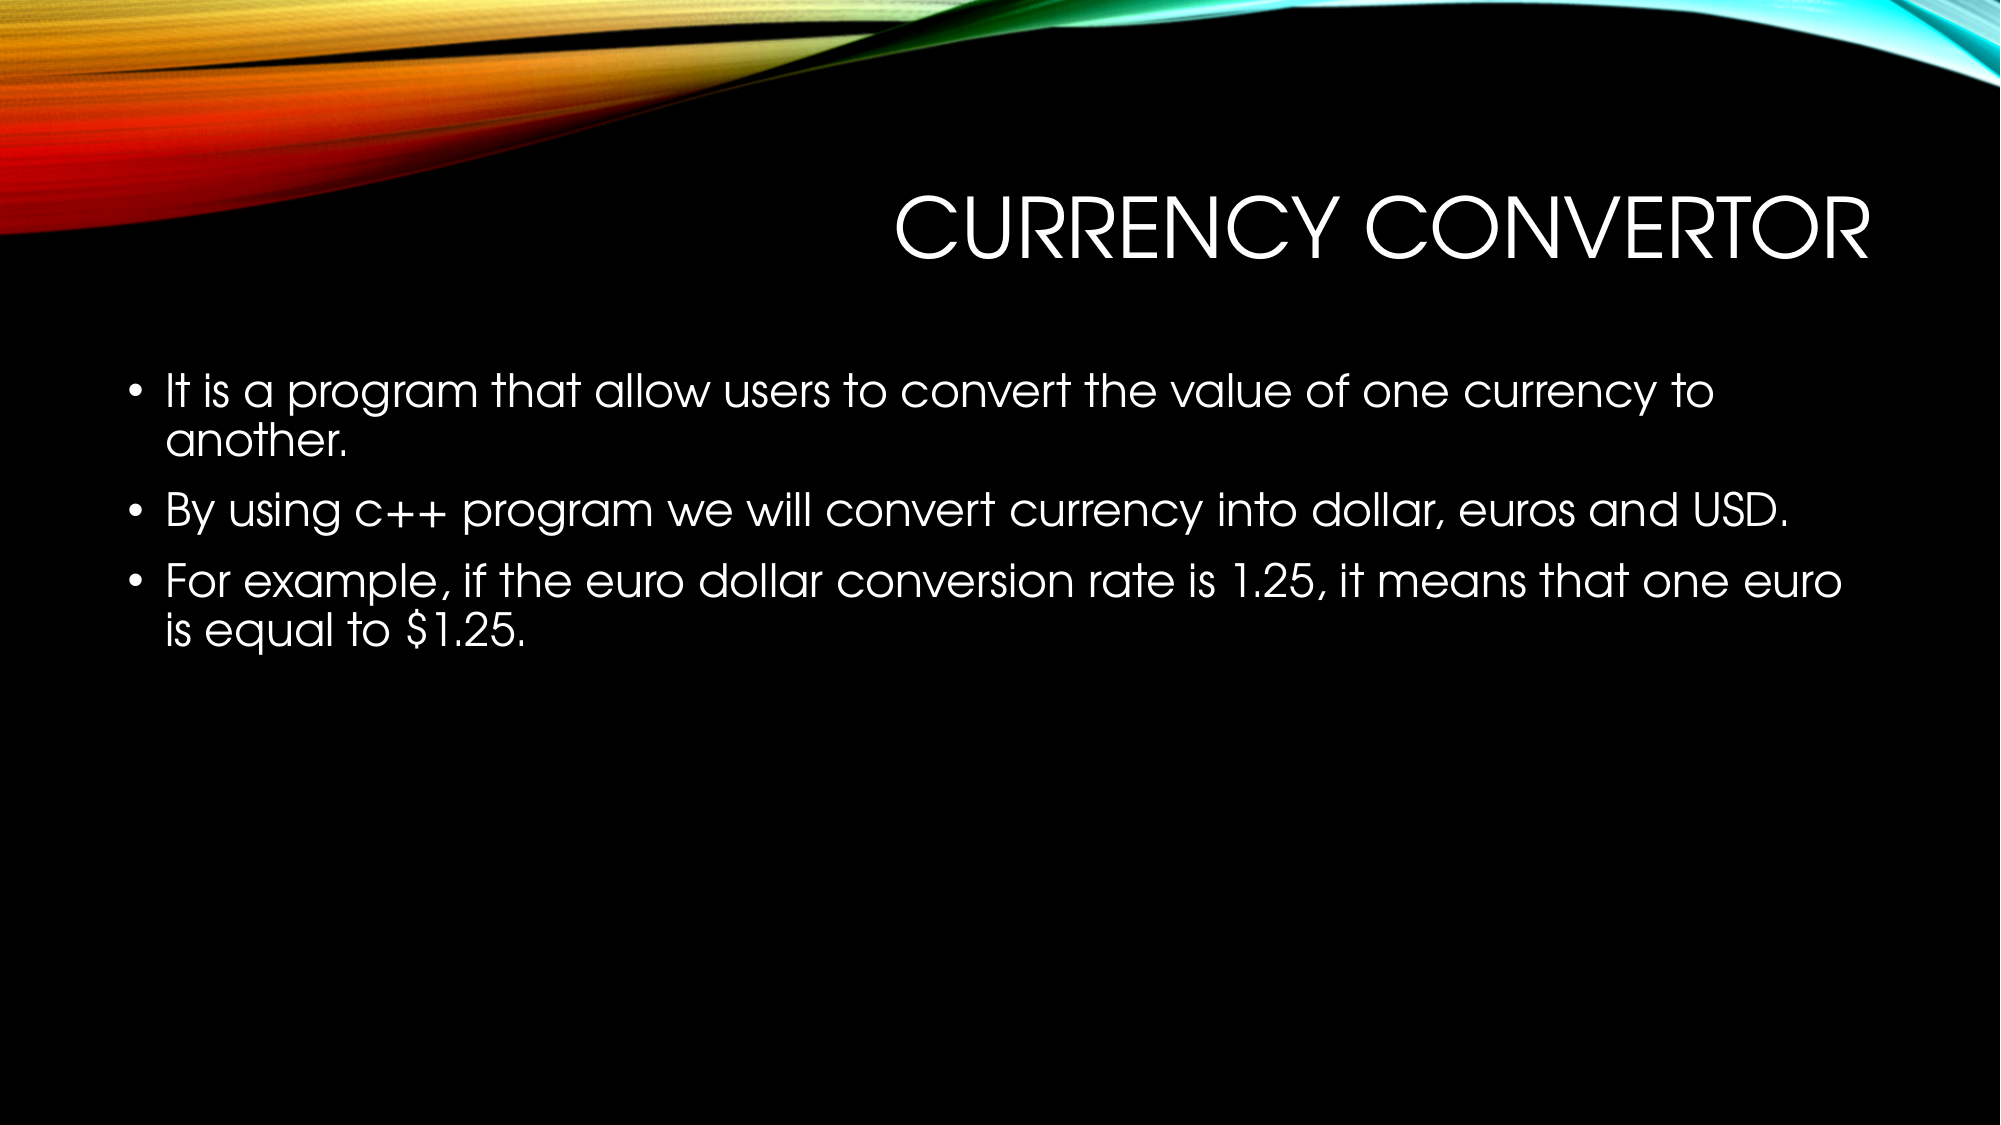

# Currency convertor
It is a program that allow users to convert the value of one currency to another.
By using c++ program we will convert currency into dollar, euros and USD.
For example, if the euro dollar conversion rate is 1.25, it means that one euro is equal to $1.25.